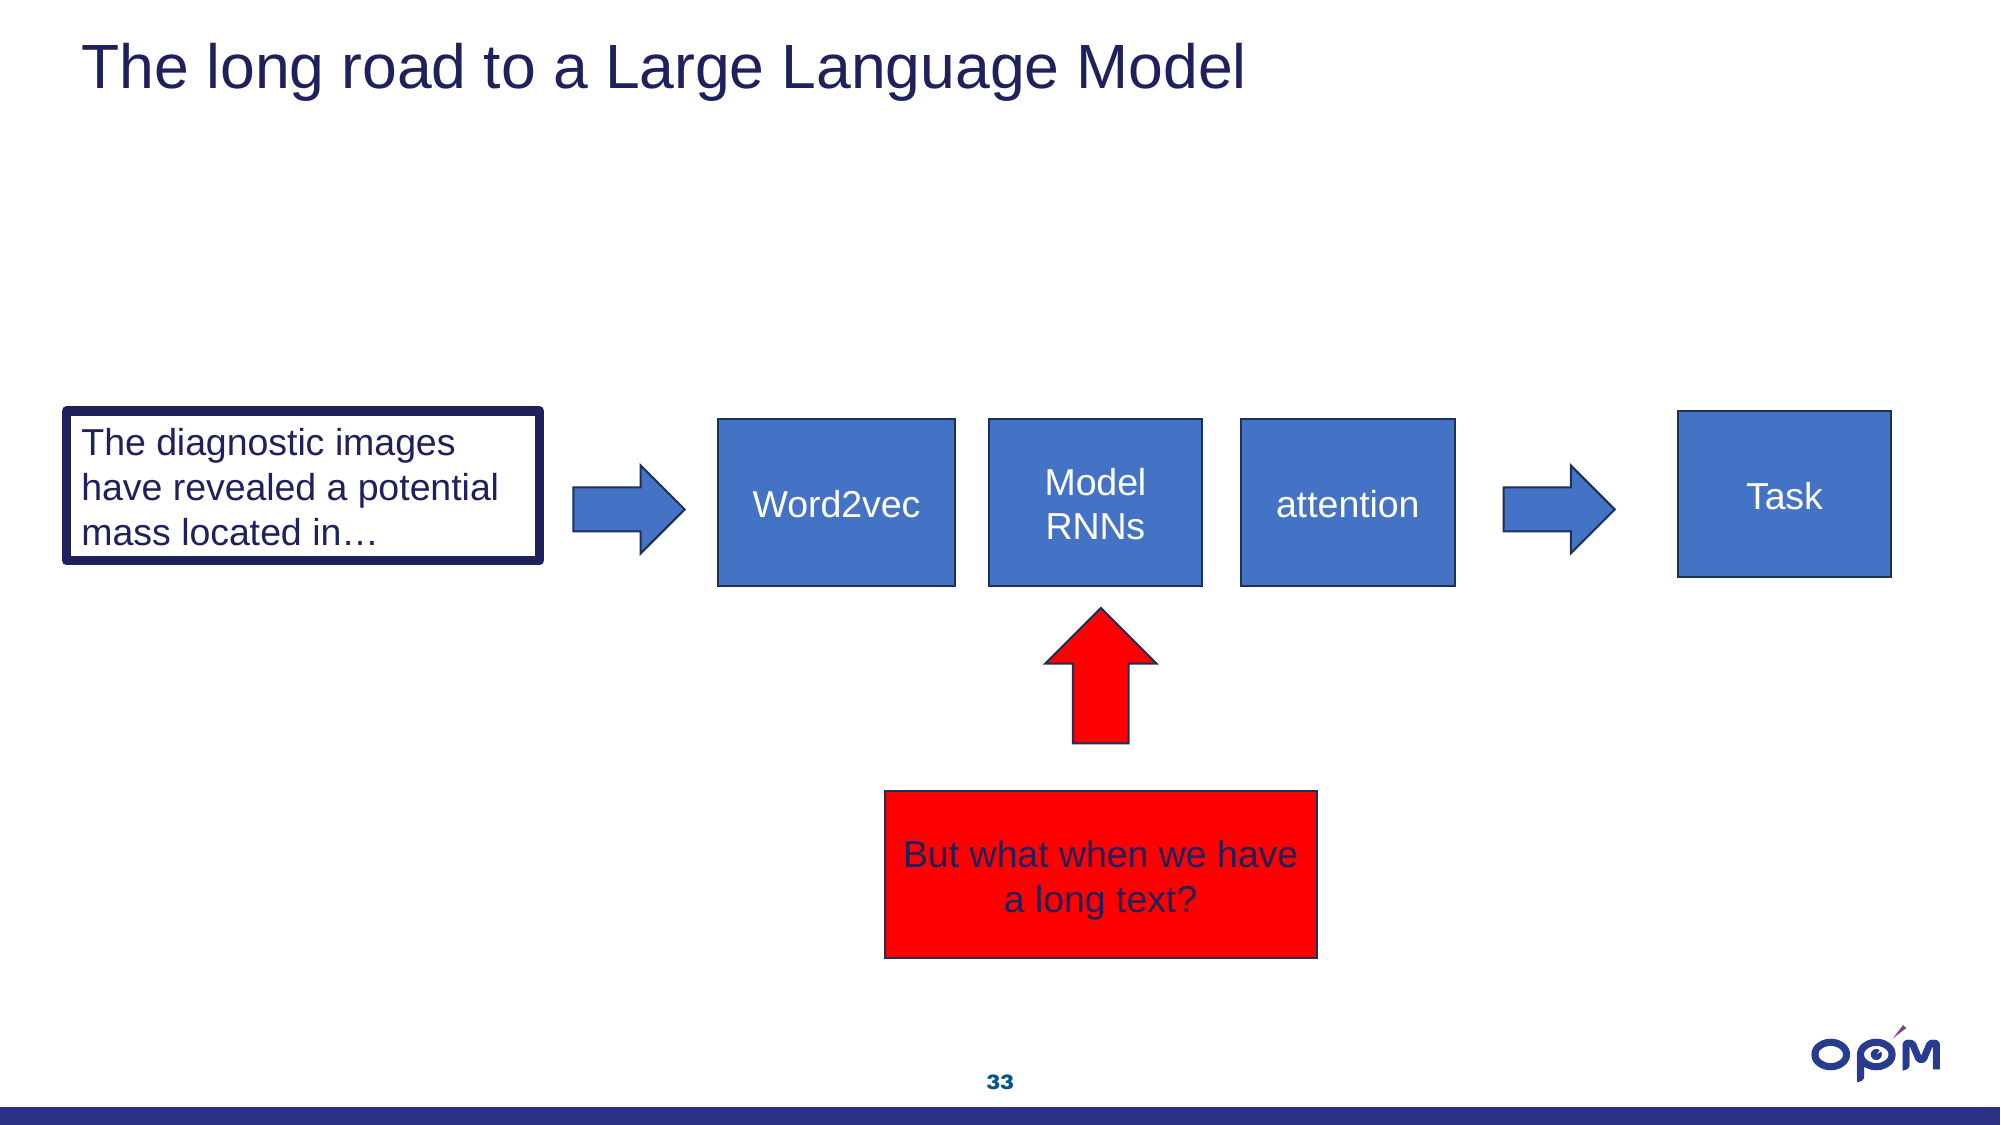

The long road to a Large Language Model
The diagnostic images have revealed a potential mass located in…
Task
attention
Word2vec
Model
RNNs

But what when we have a long text?
33